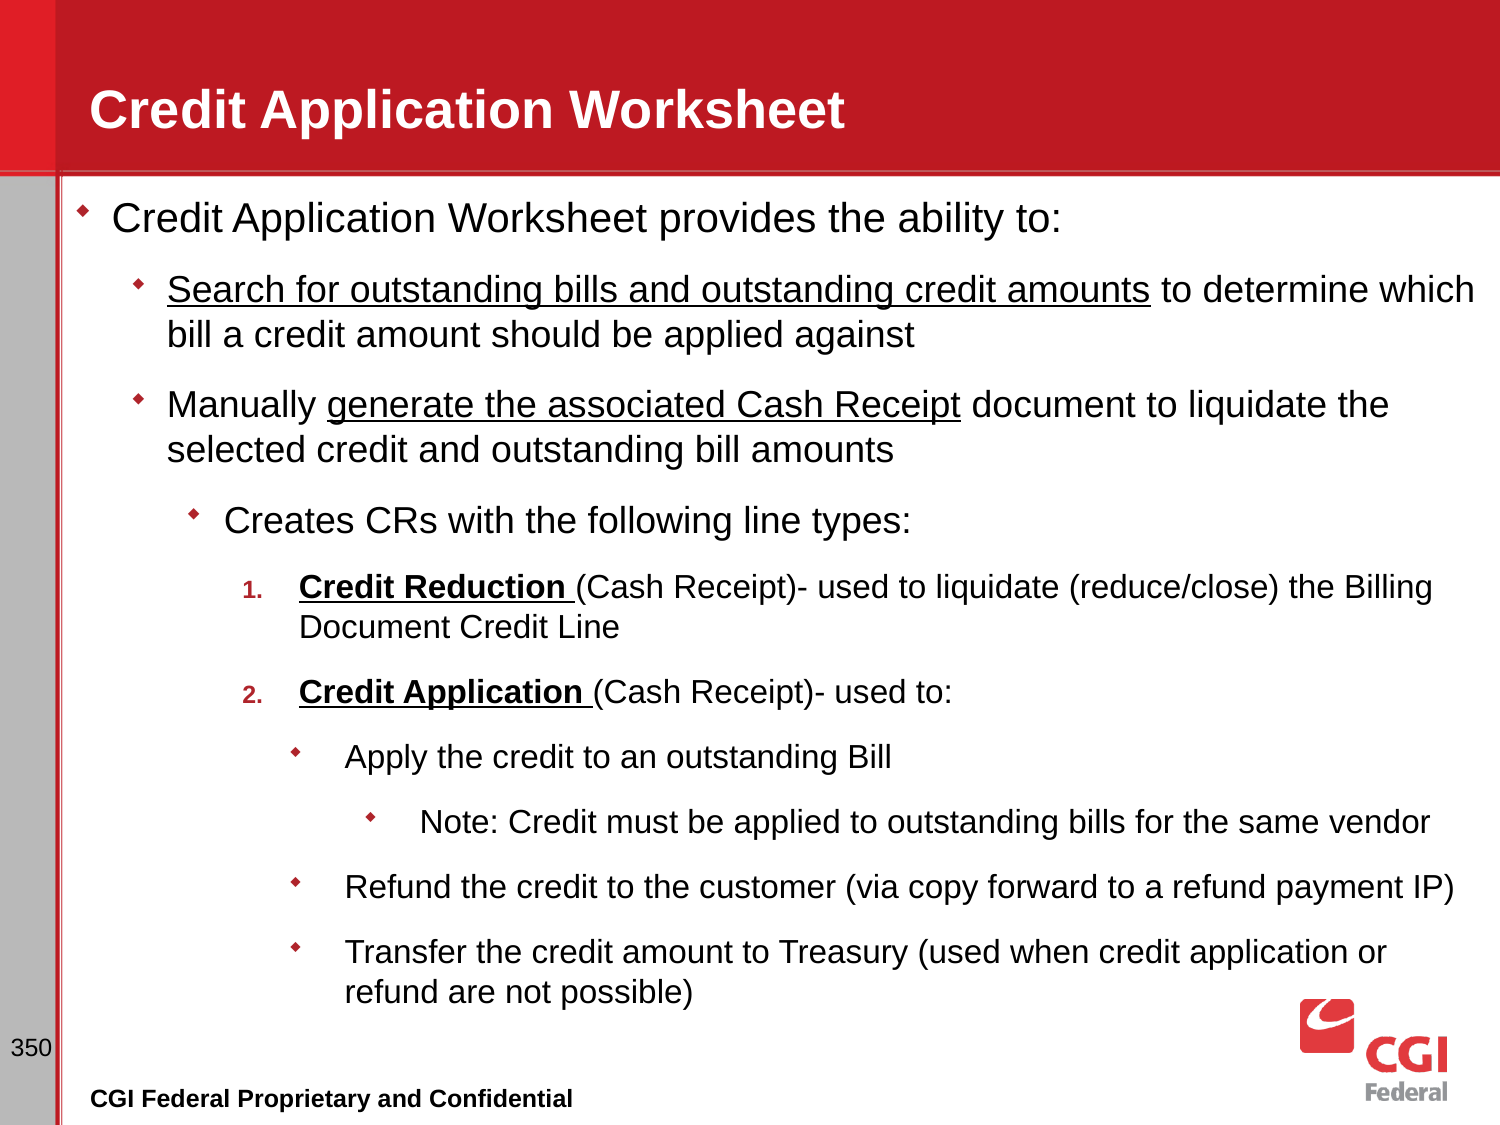

# Credit Application Worksheet
Credit Application Worksheet provides the ability to:
Search for outstanding bills and outstanding credit amounts to determine which bill a credit amount should be applied against
Manually generate the associated Cash Receipt document to liquidate the selected credit and outstanding bill amounts
Creates CRs with the following line types:
Credit Reduction (Cash Receipt)- used to liquidate (reduce/close) the Billing Document Credit Line
Credit Application (Cash Receipt)- used to:
Apply the credit to an outstanding Bill
Note: Credit must be applied to outstanding bills for the same vendor
Refund the credit to the customer (via copy forward to a refund payment IP)
Transfer the credit amount to Treasury (used when credit application or refund are not possible)

350
CGI Federal Proprietary and Confidential